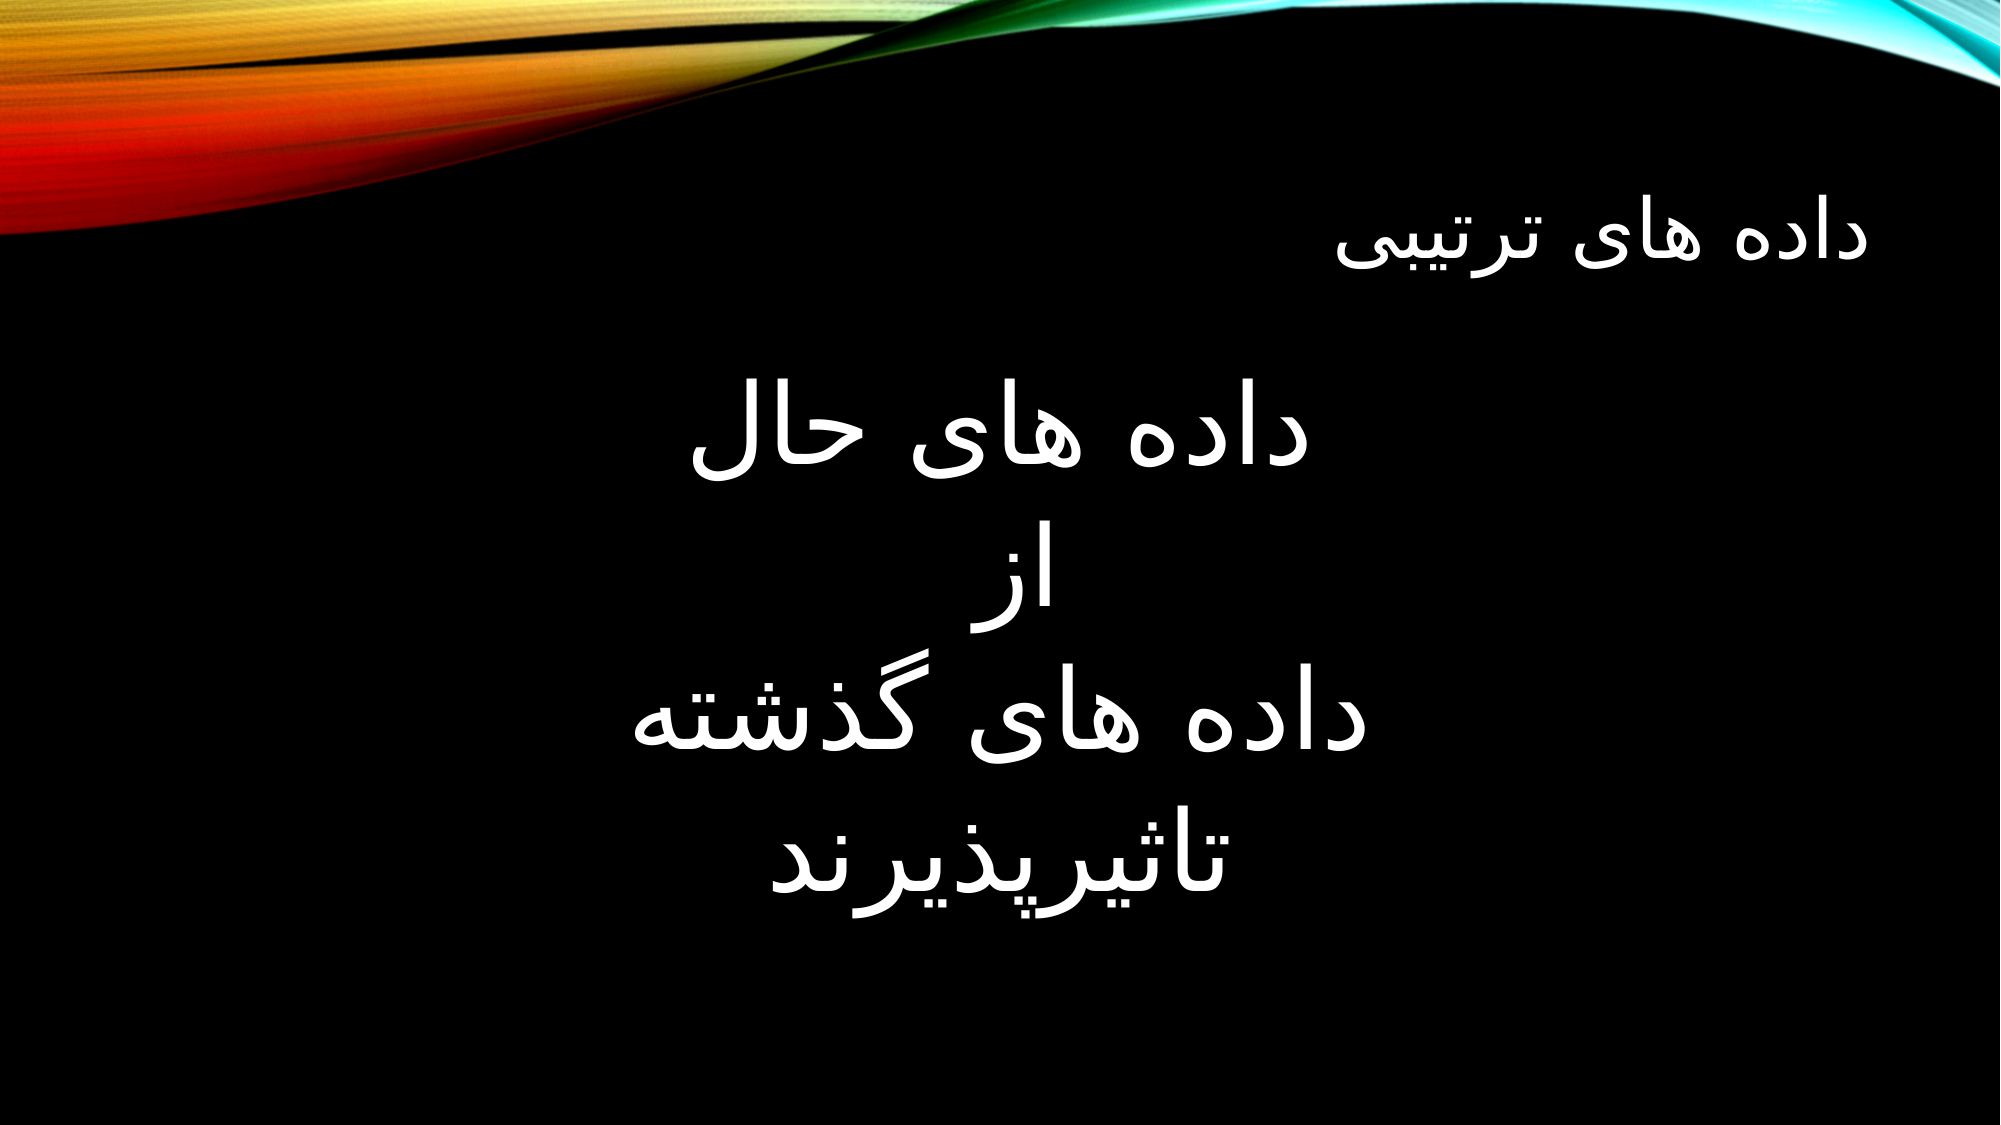

# داده های ترتیبی
داده های حال
از
داده های گذشته
تاثیرپذیرند